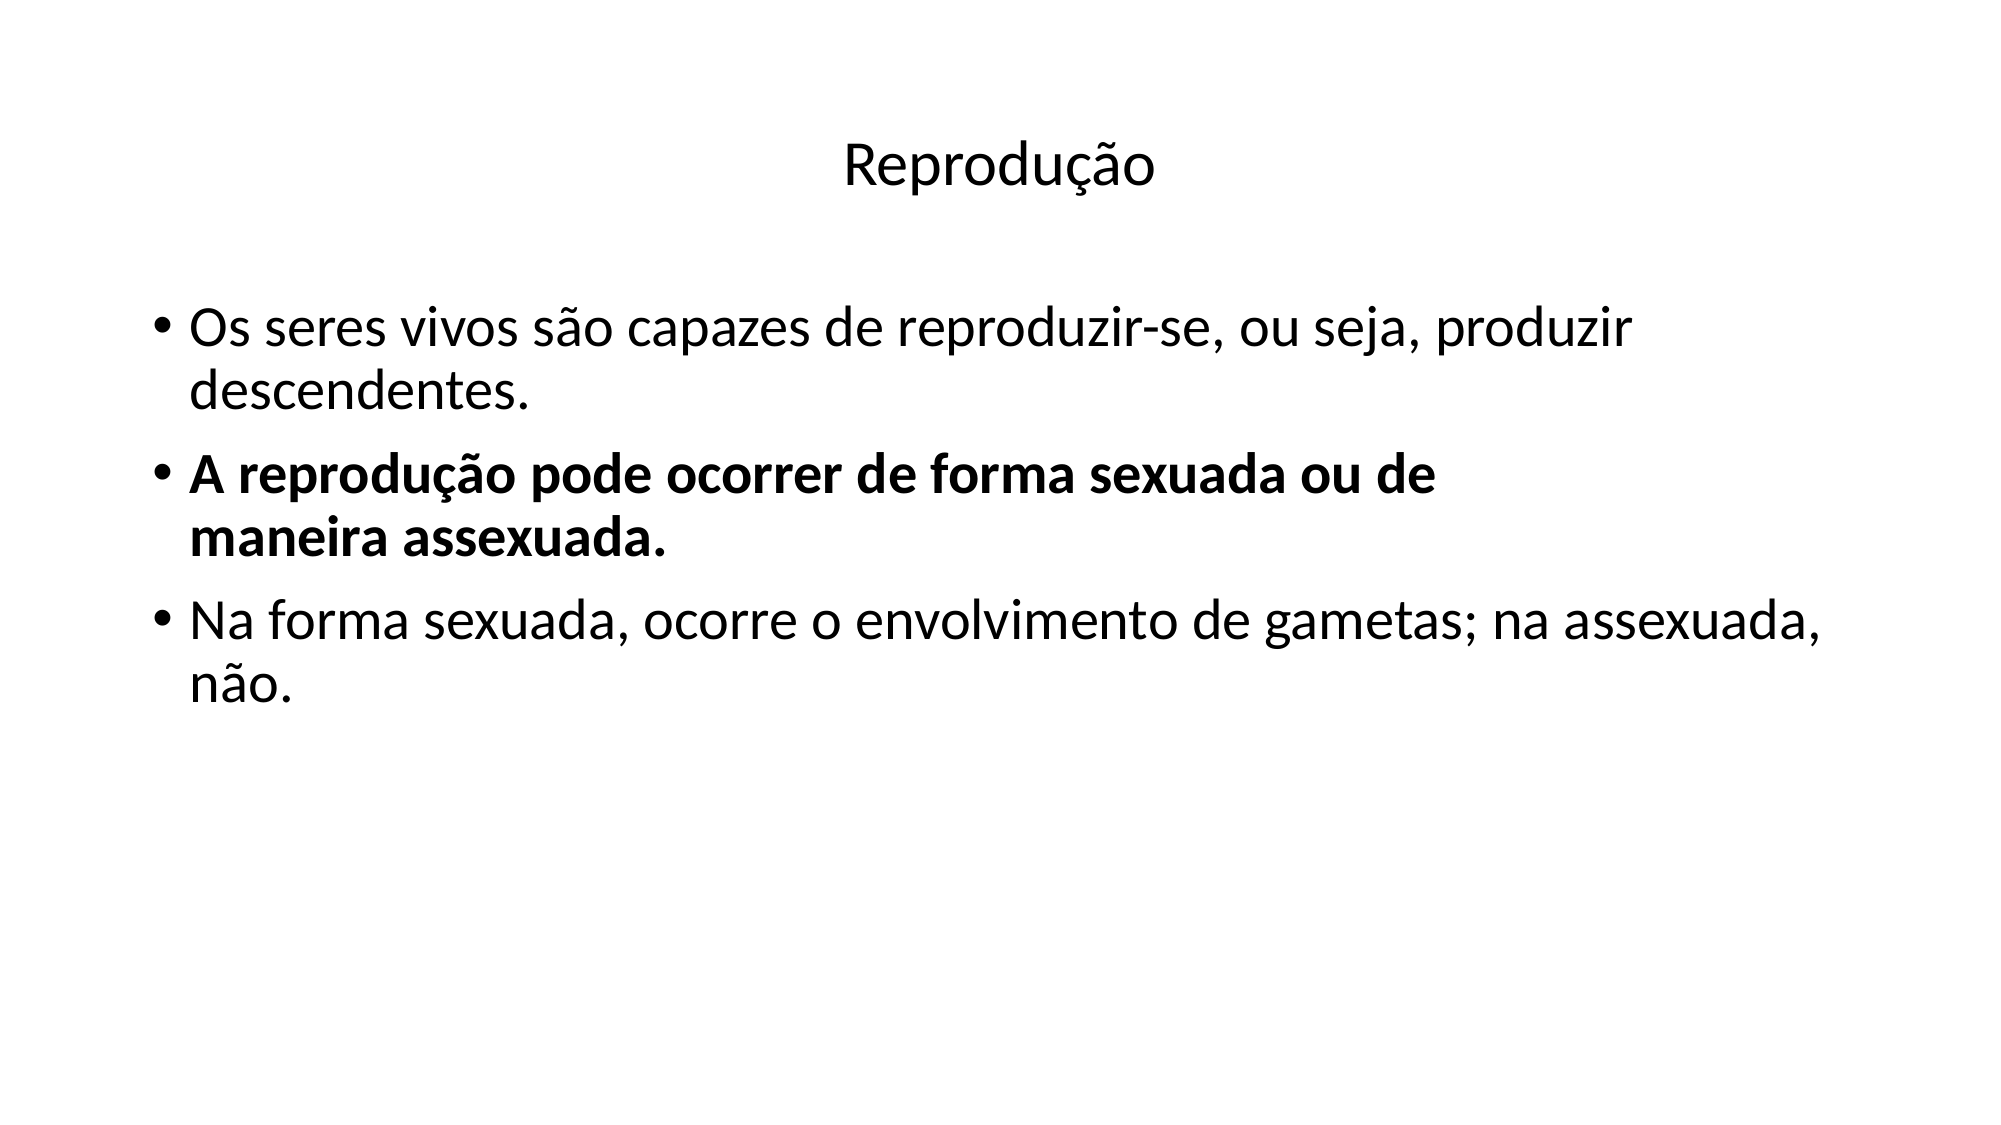

# Reprodução
Os seres vivos são capazes de reproduzir-se, ou seja, produzir descendentes.
A reprodução pode ocorrer de forma sexuada ou de maneira assexuada.
Na forma sexuada, ocorre o envolvimento de gametas; na assexuada, não.